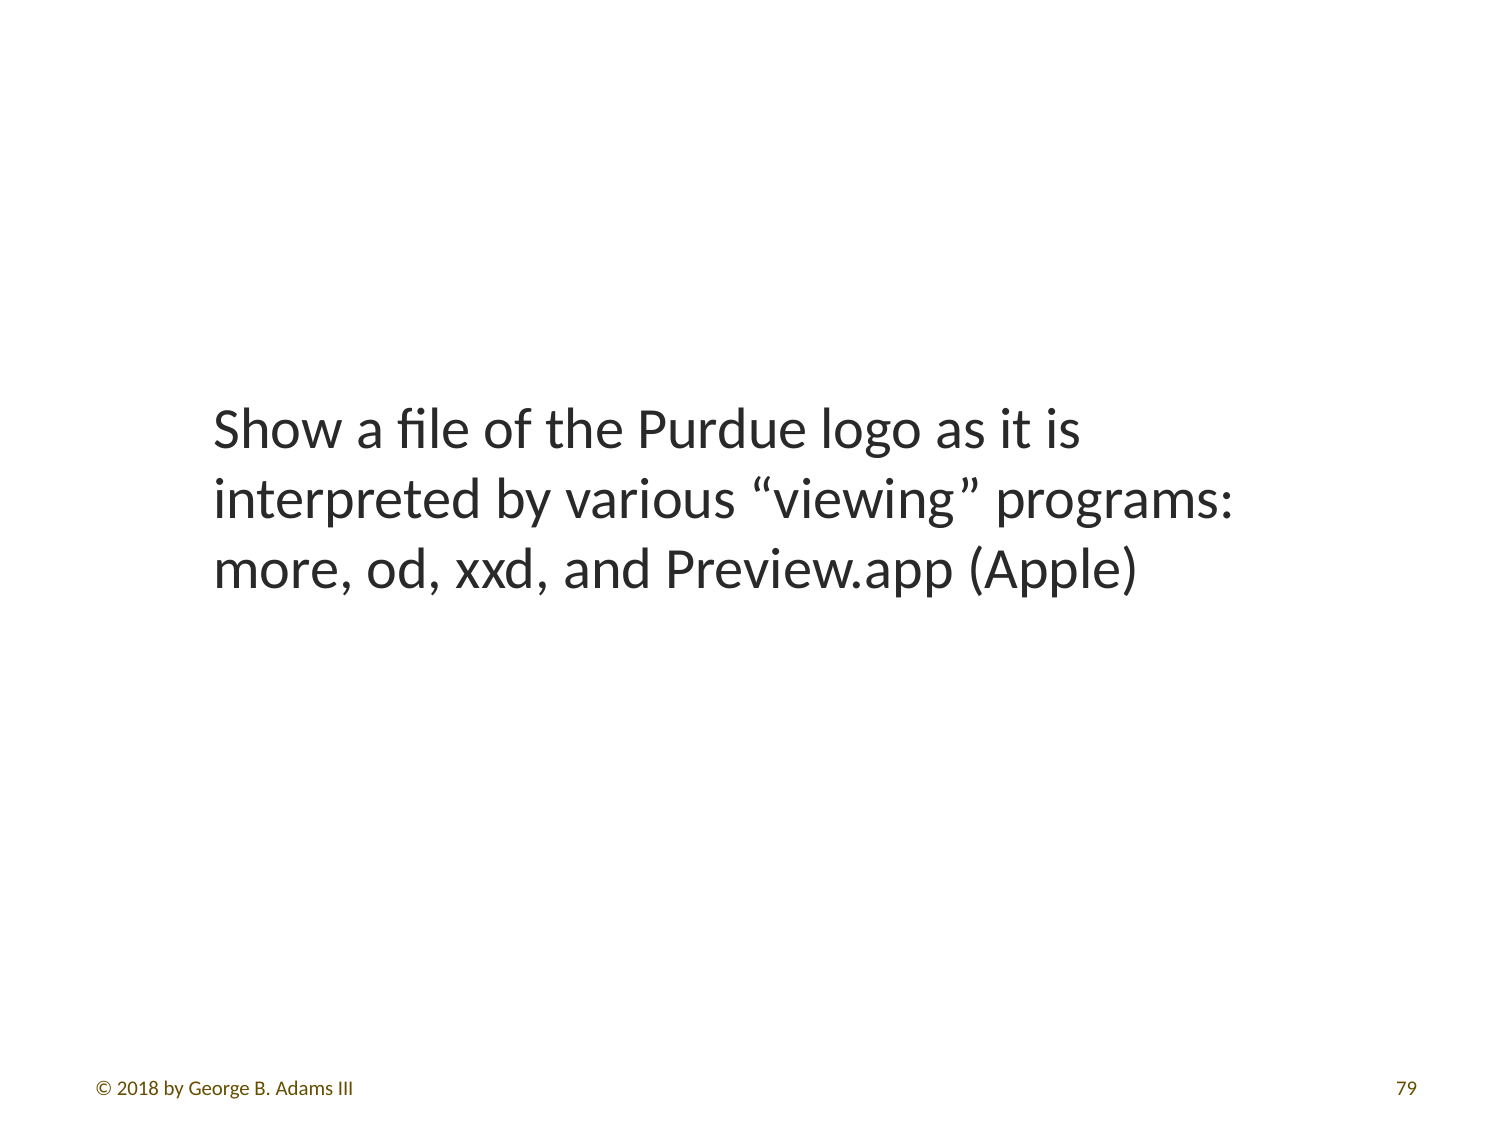

Show a file of the Purdue logo as it is interpreted by various “viewing” programs:  more, od, xxd, and Preview.app (Apple)
© 2018 by George B. Adams III
79